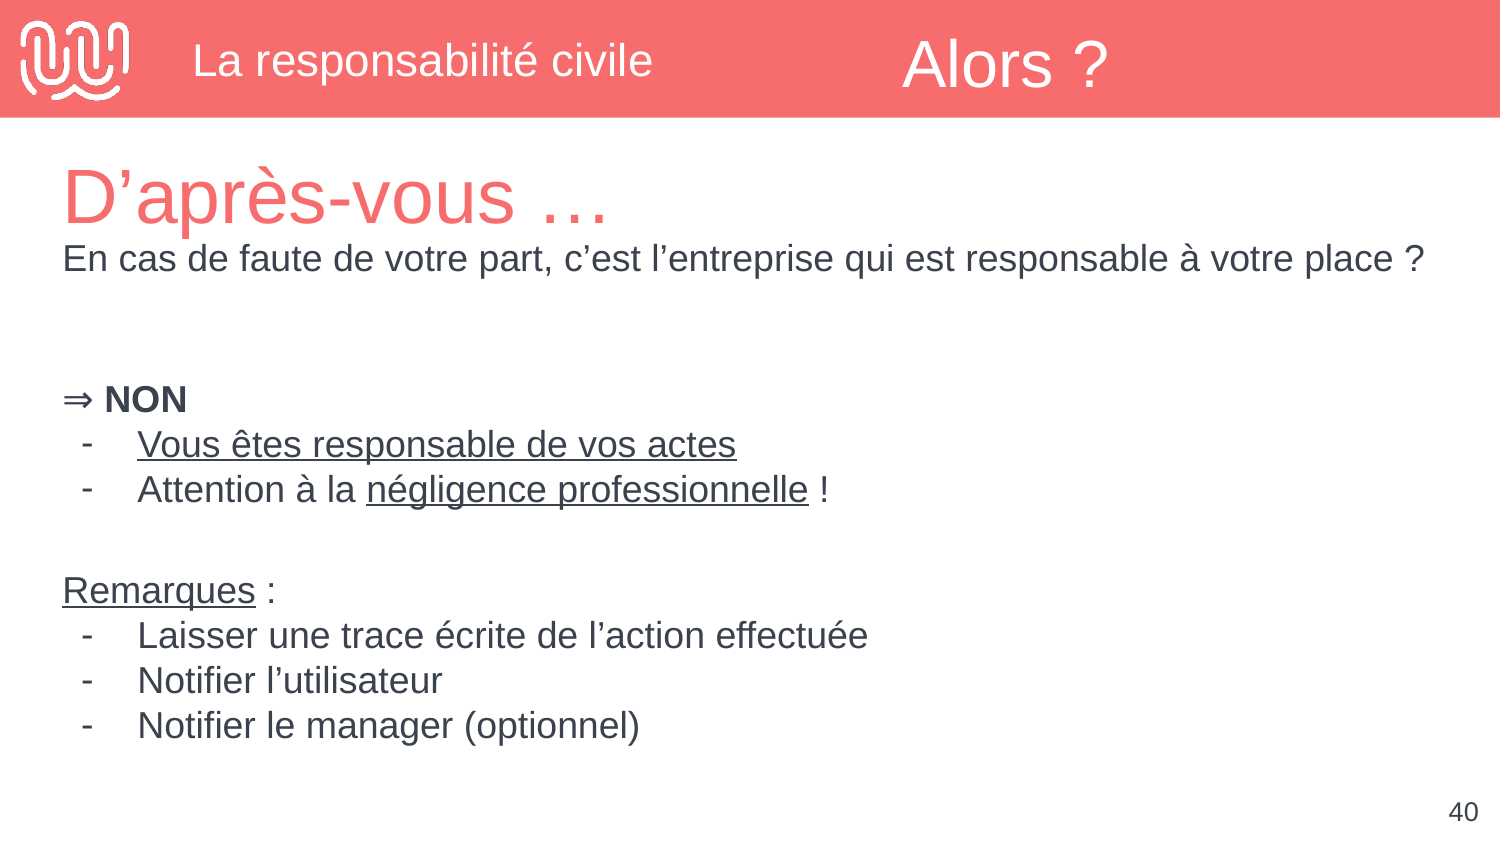

# La responsabilité civile
Alors ?
D’après-vous …
En cas de faute de votre part, c’est l’entreprise qui est responsable à votre place ?
⇒ NON
Vous êtes responsable de vos actes
Attention à la négligence professionnelle !
Remarques :
Laisser une trace écrite de l’action effectuée
Notifier l’utilisateur
Notifier le manager (optionnel)
40